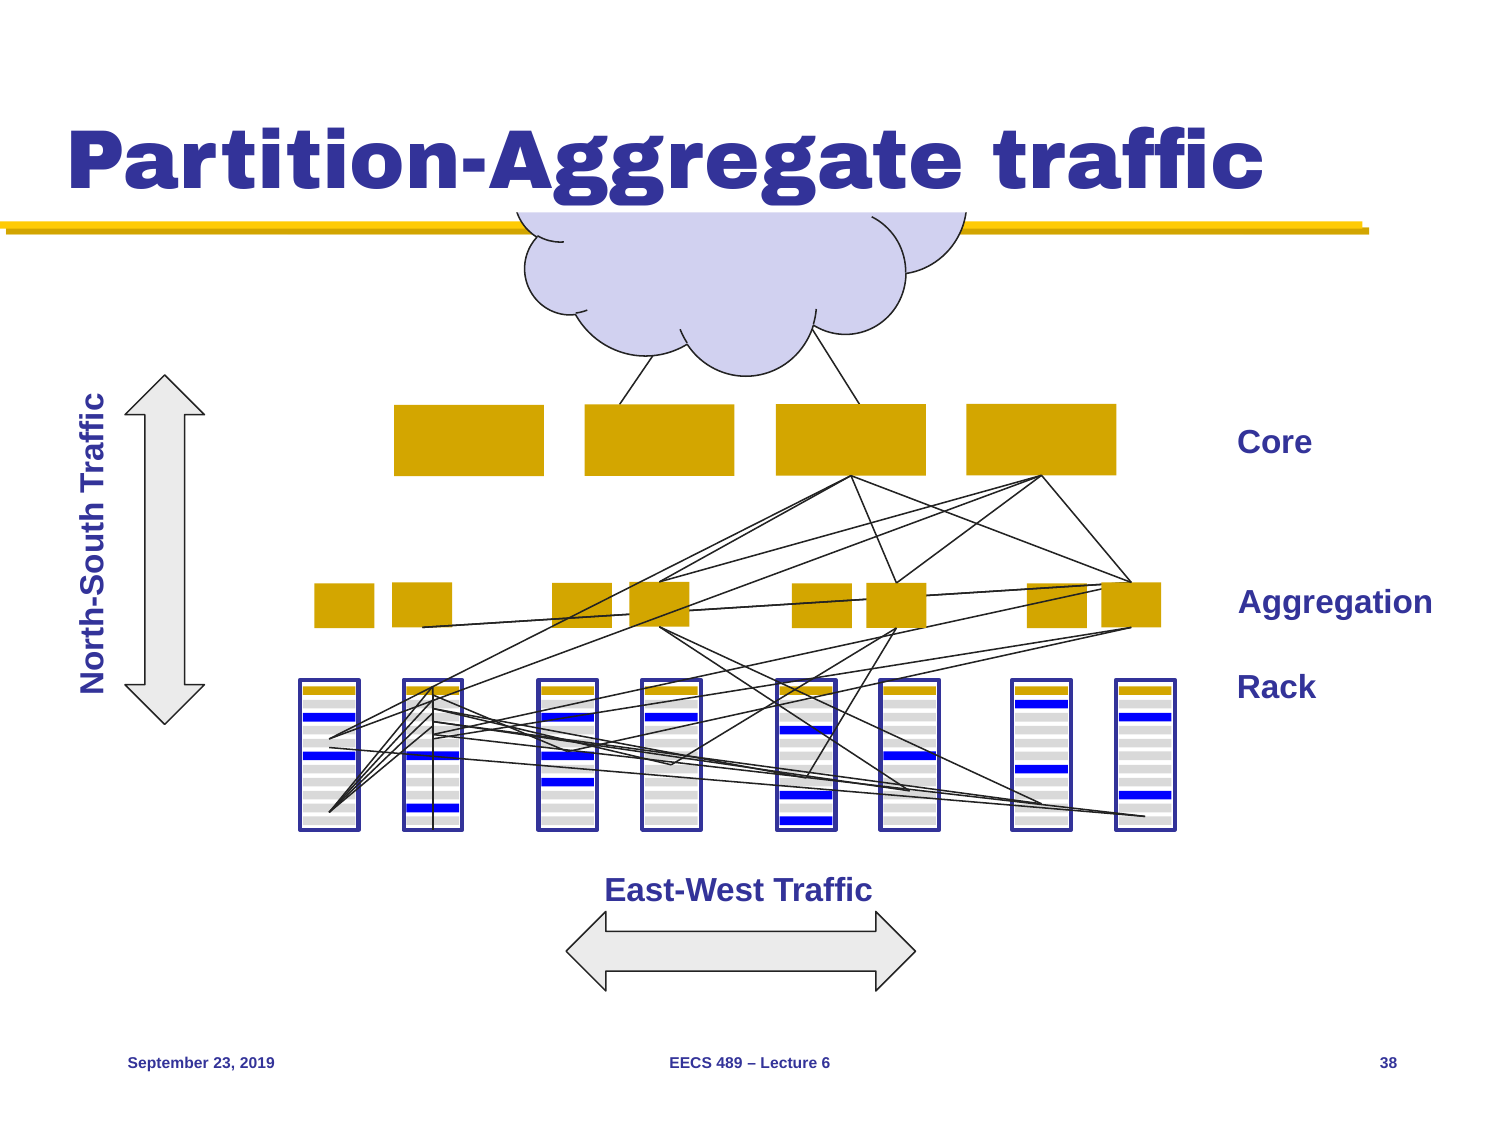

# Partition-Aggregate traffic

Core
North-South Traffic
Aggregation

Rack

East-West Traffic
September 23, 2019
EECS 489 – Lecture 6
38